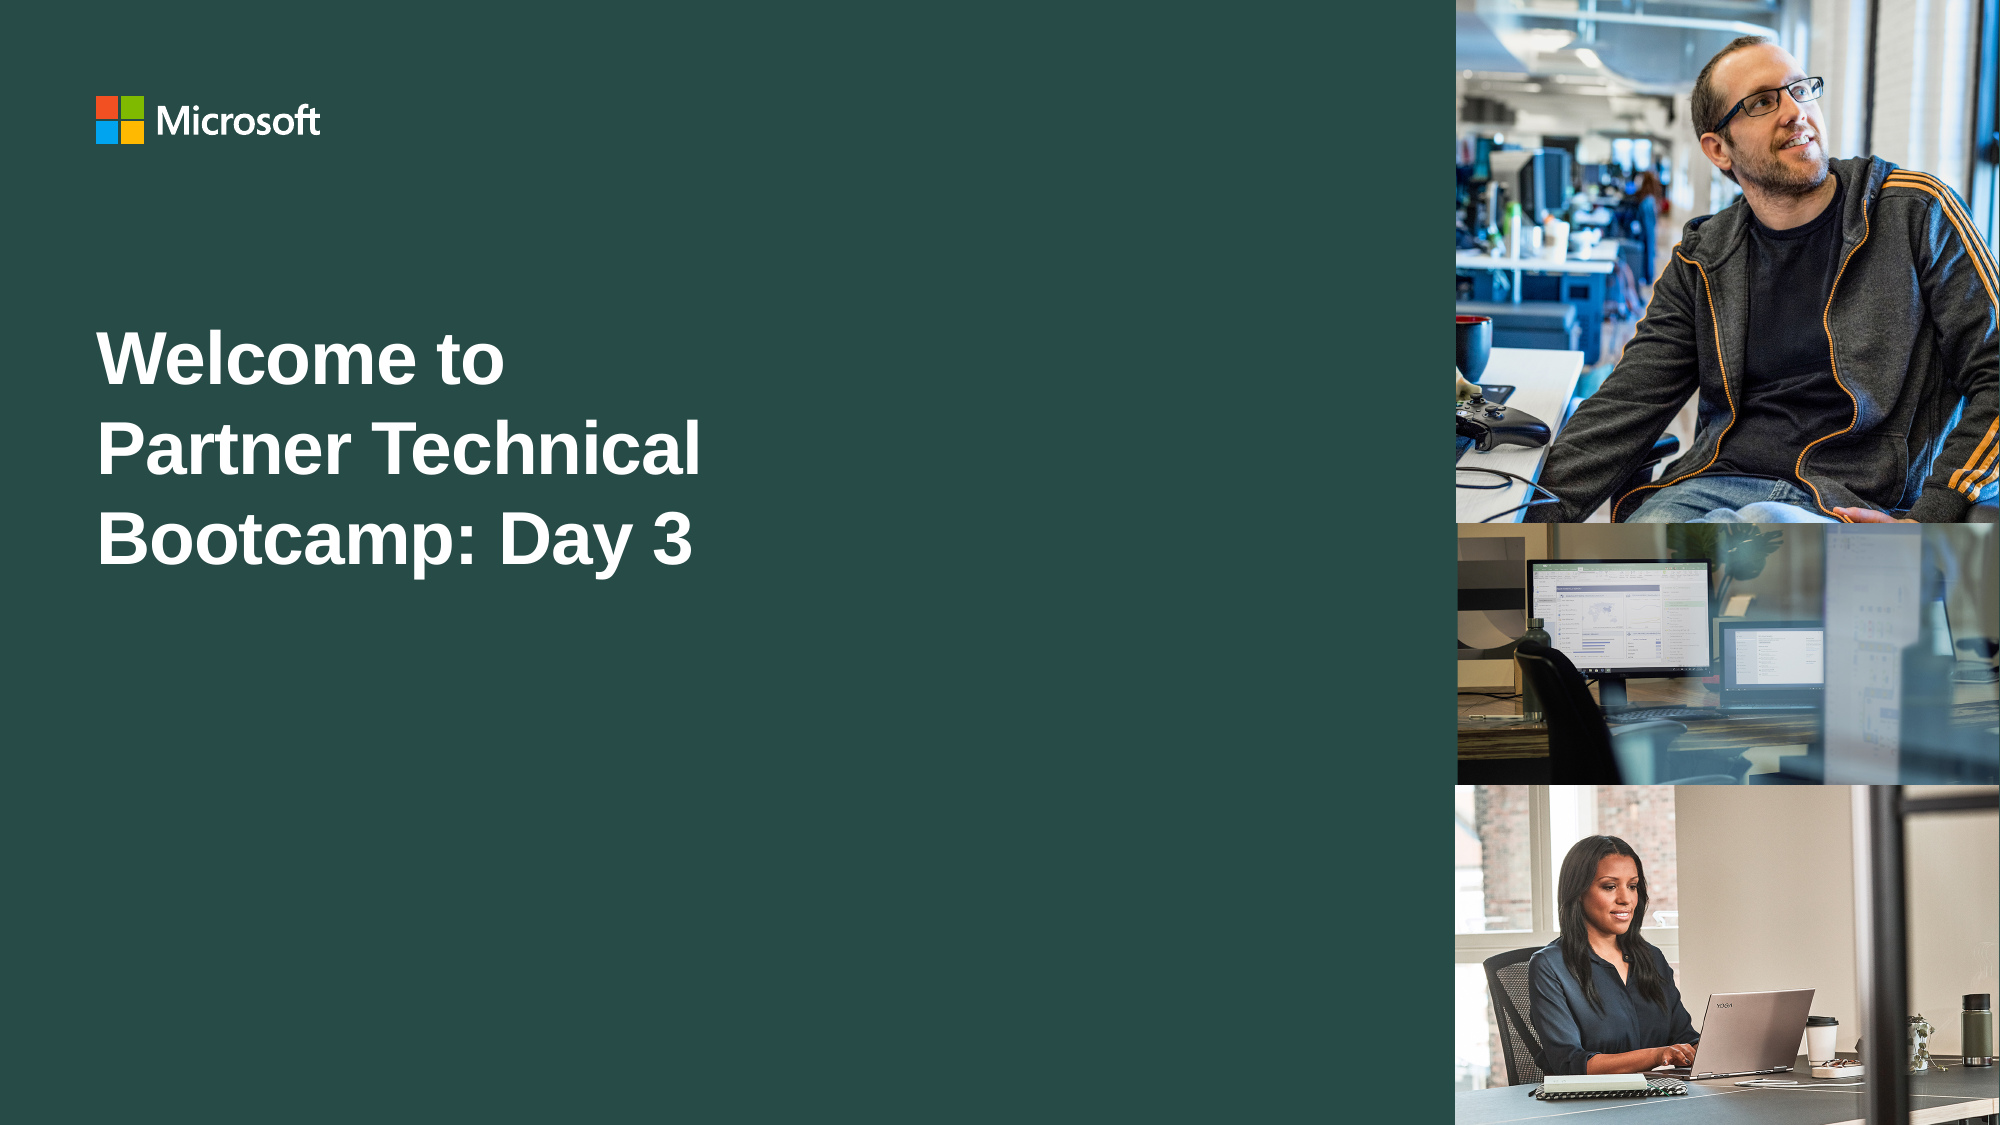

# Welcome to Partner Technical Bootcamp: Day 3